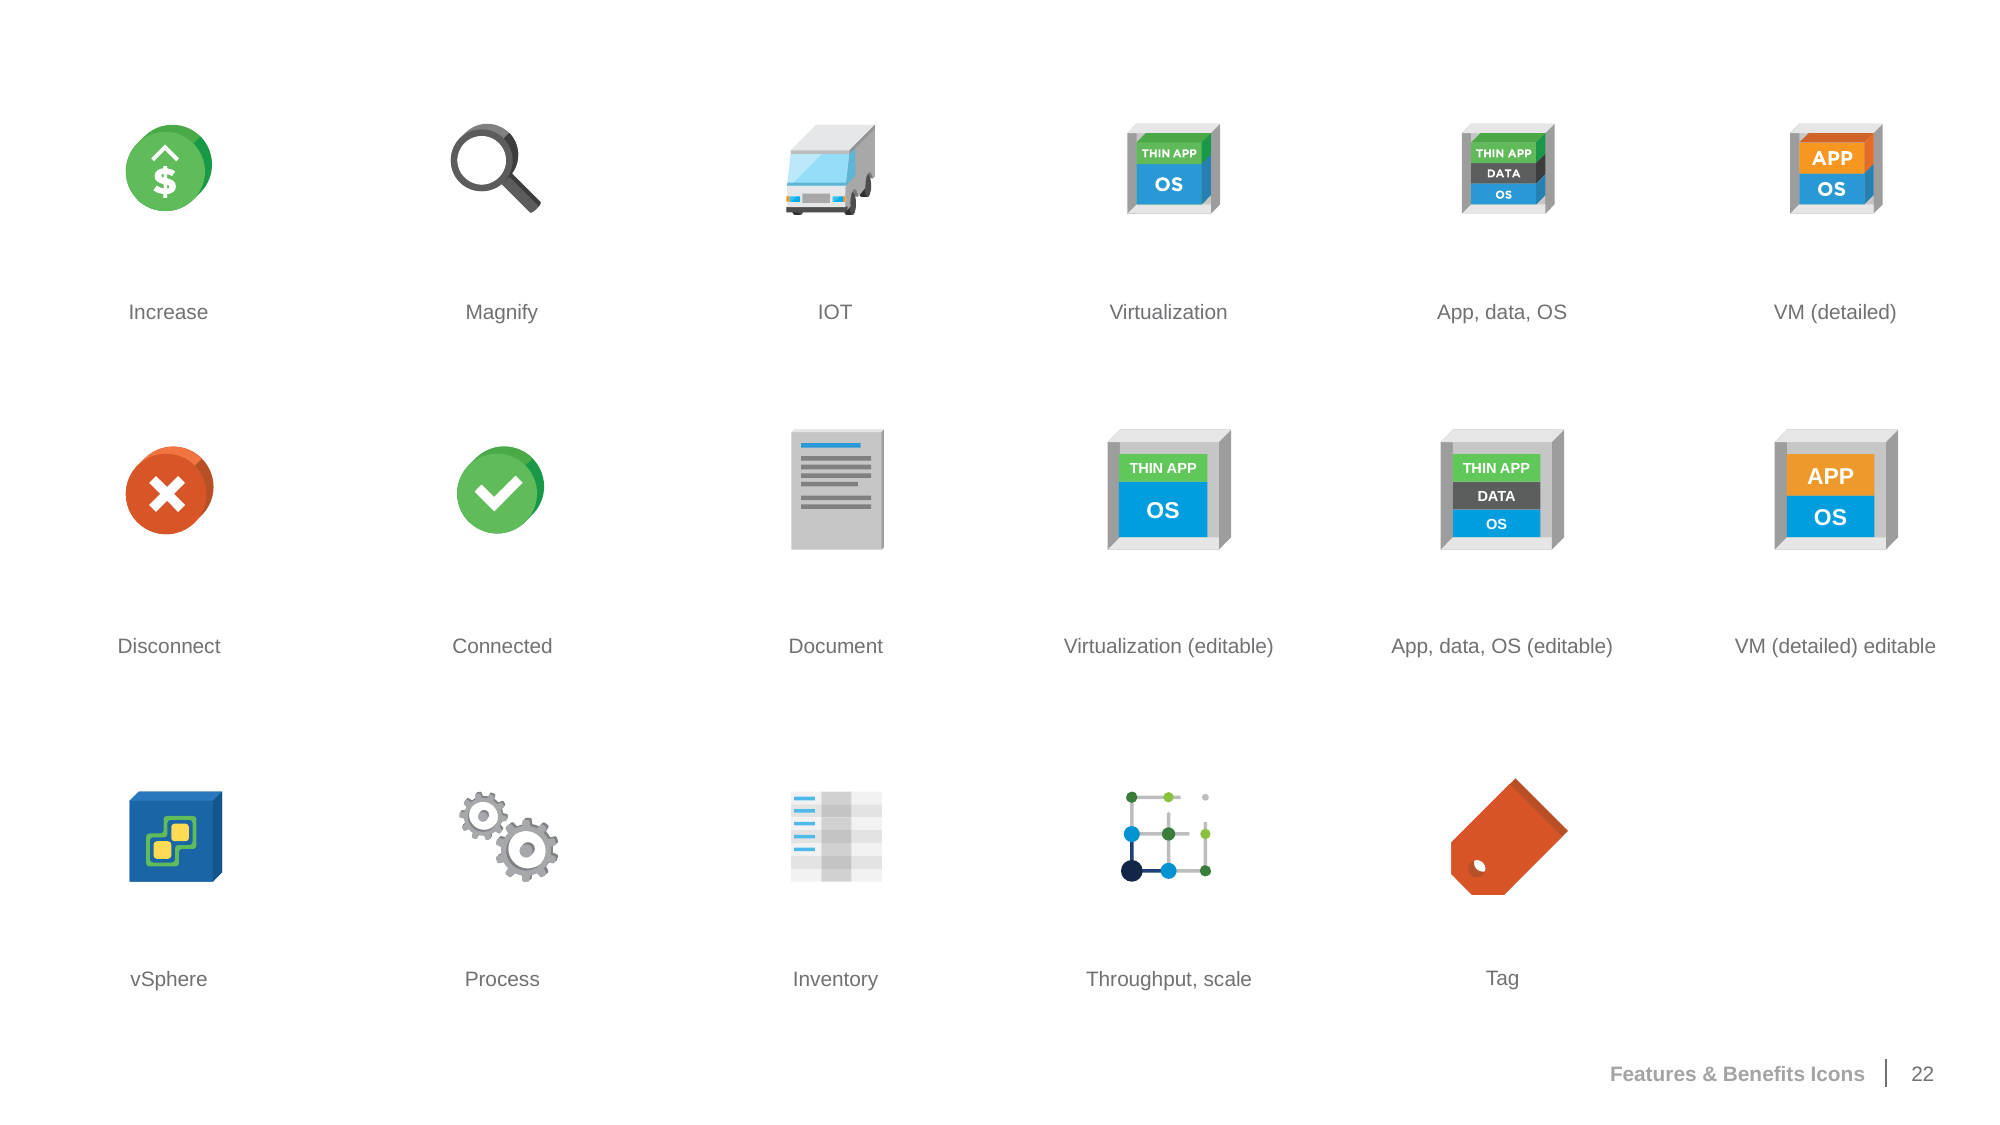

Increase
Magnify
IOT
Virtualization
App, data, OS
VM (detailed)

THIN APP
OS

THIN APP
DATA
OS

APP
OS

Disconnect
Connected
Document
Virtualization (editable)
App, data, OS (editable)
VM (detailed) editable

Tag
vSphere
Process
Inventory
Throughput, scale
22
Features & Benefits Icons